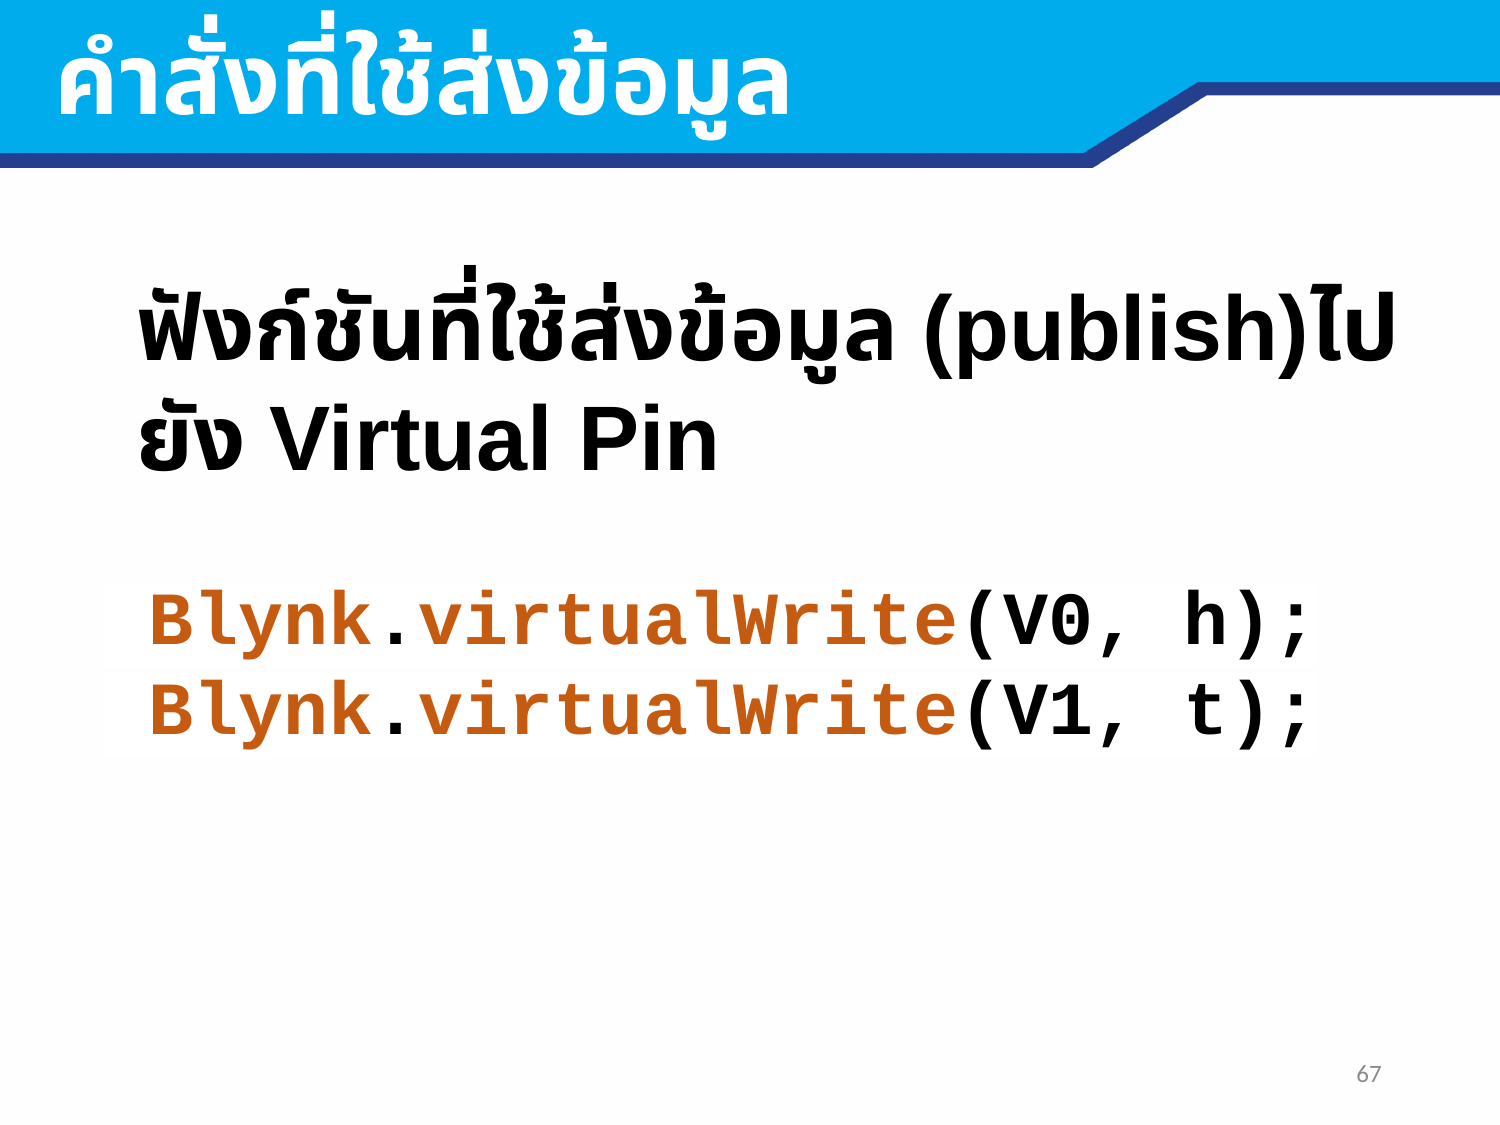

คำสั่งที่ใช้ส่งข้อมูล
ฟังก์ชันที่ใช้ส่งข้อมูล (publish)ไปยัง Virtual Pin
 Blynk.virtualWrite(V0, h);
 Blynk.virtualWrite(V1, t);
67